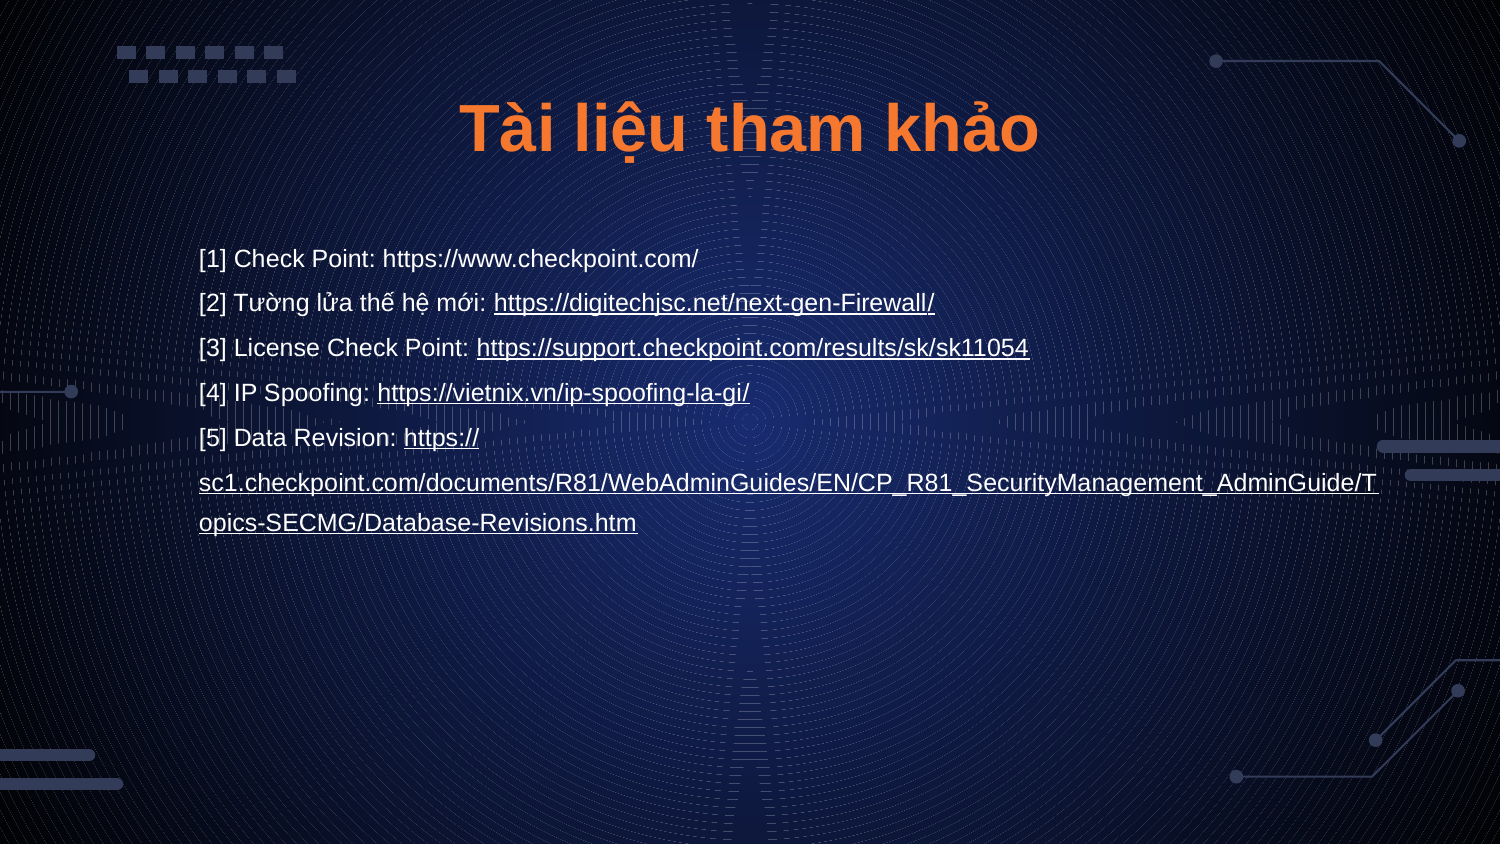

# Tài liệu tham khảo
[1] Check Point: https://www.checkpoint.com/
[2] Tường lửa thế hệ mới: https://digitechjsc.net/next-gen-Firewall/
[3] License Check Point: https://support.checkpoint.com/results/sk/sk11054
[4] IP Spoofing: https://vietnix.vn/ip-spoofing-la-gi/
[5] Data Revision: https://sc1.checkpoint.com/documents/R81/WebAdminGuides/EN/CP_R81_SecurityManagement_AdminGuide/Topics-SECMG/Database-Revisions.htm